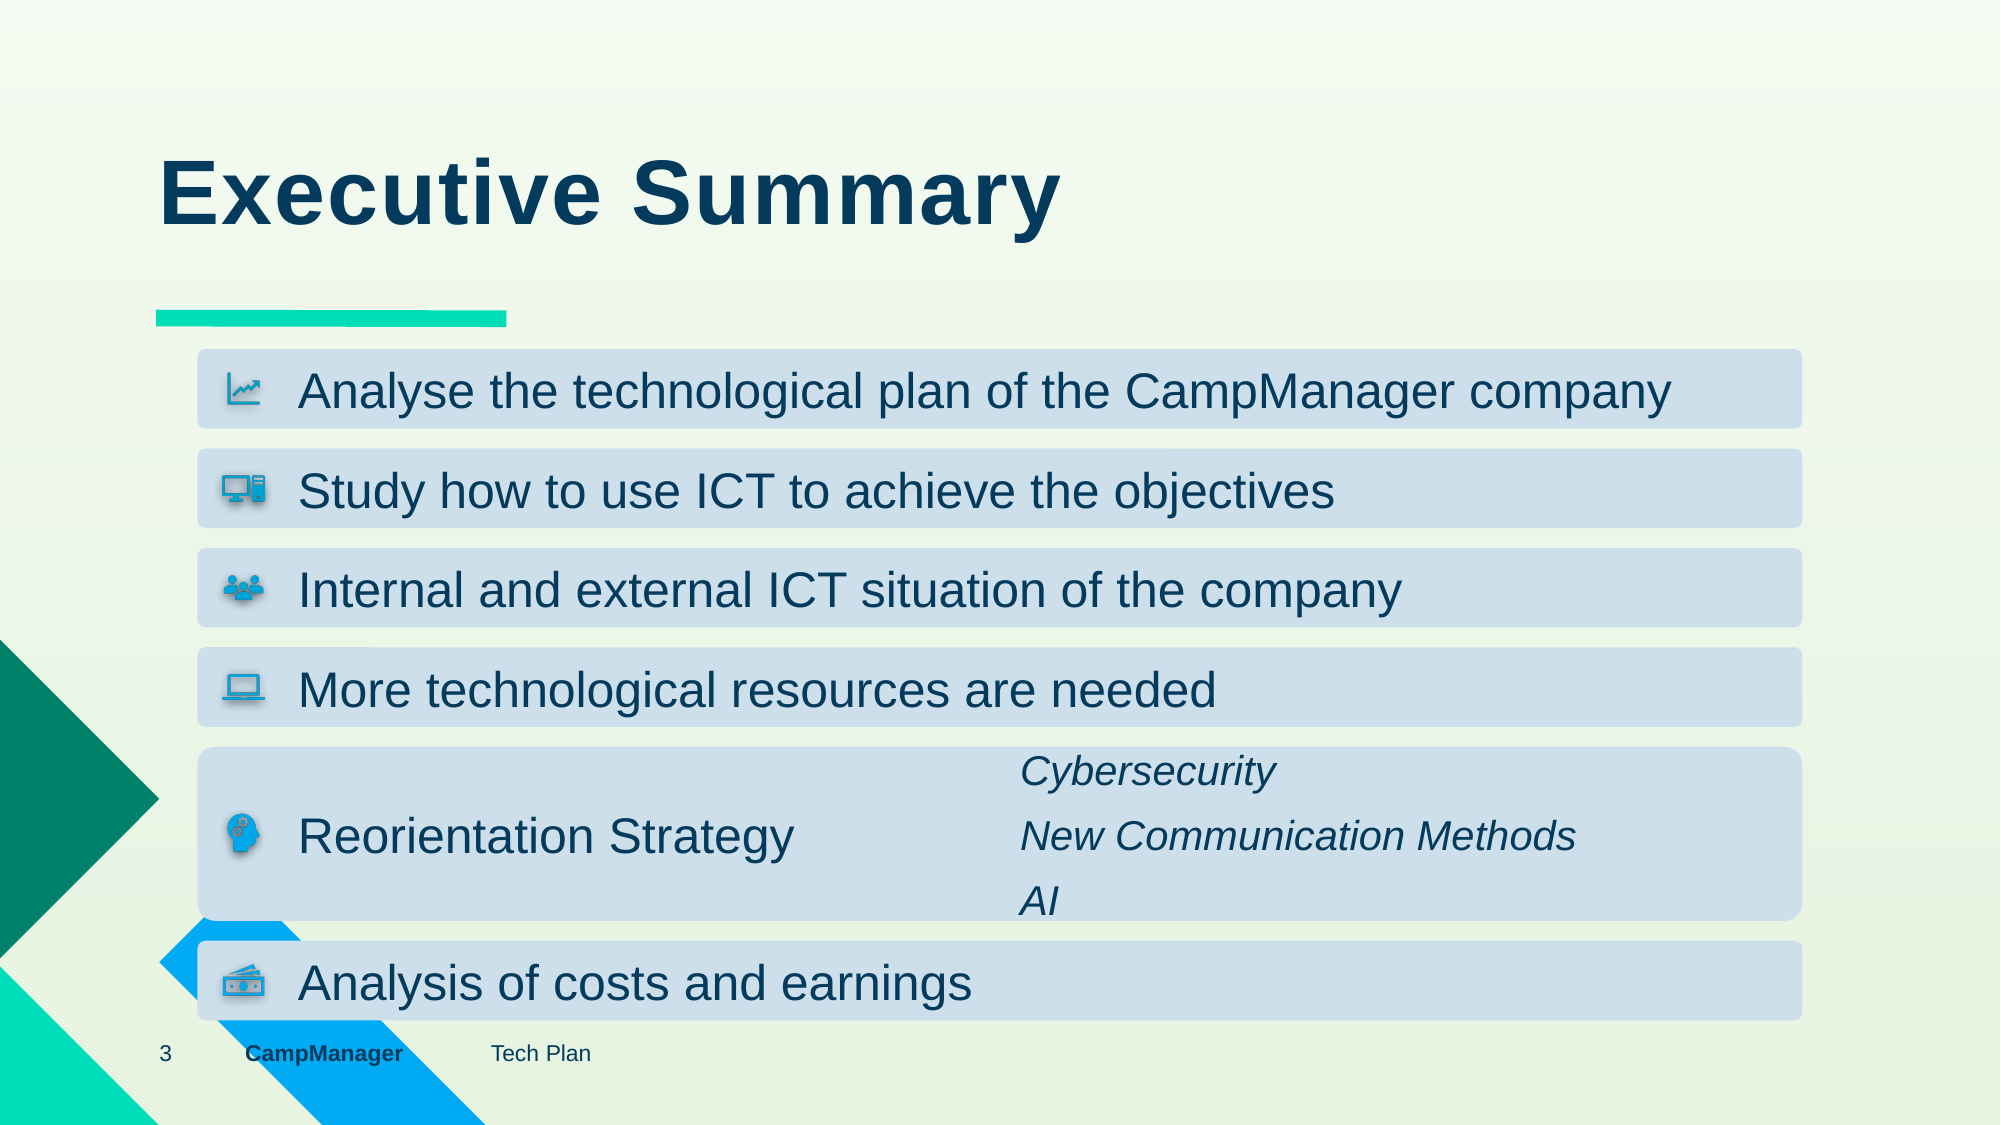

# Executive Summary
Analyse the technological plan of the CampManager company
Study how to use ICT to achieve the objectives
Internal and external ICT situation of the company
More technological resources are needed
Reorientation Strategy
Cybersecurity
New Communication Methods
AI
Analysis of costs and earnings
3
CampManager
Tech Plan